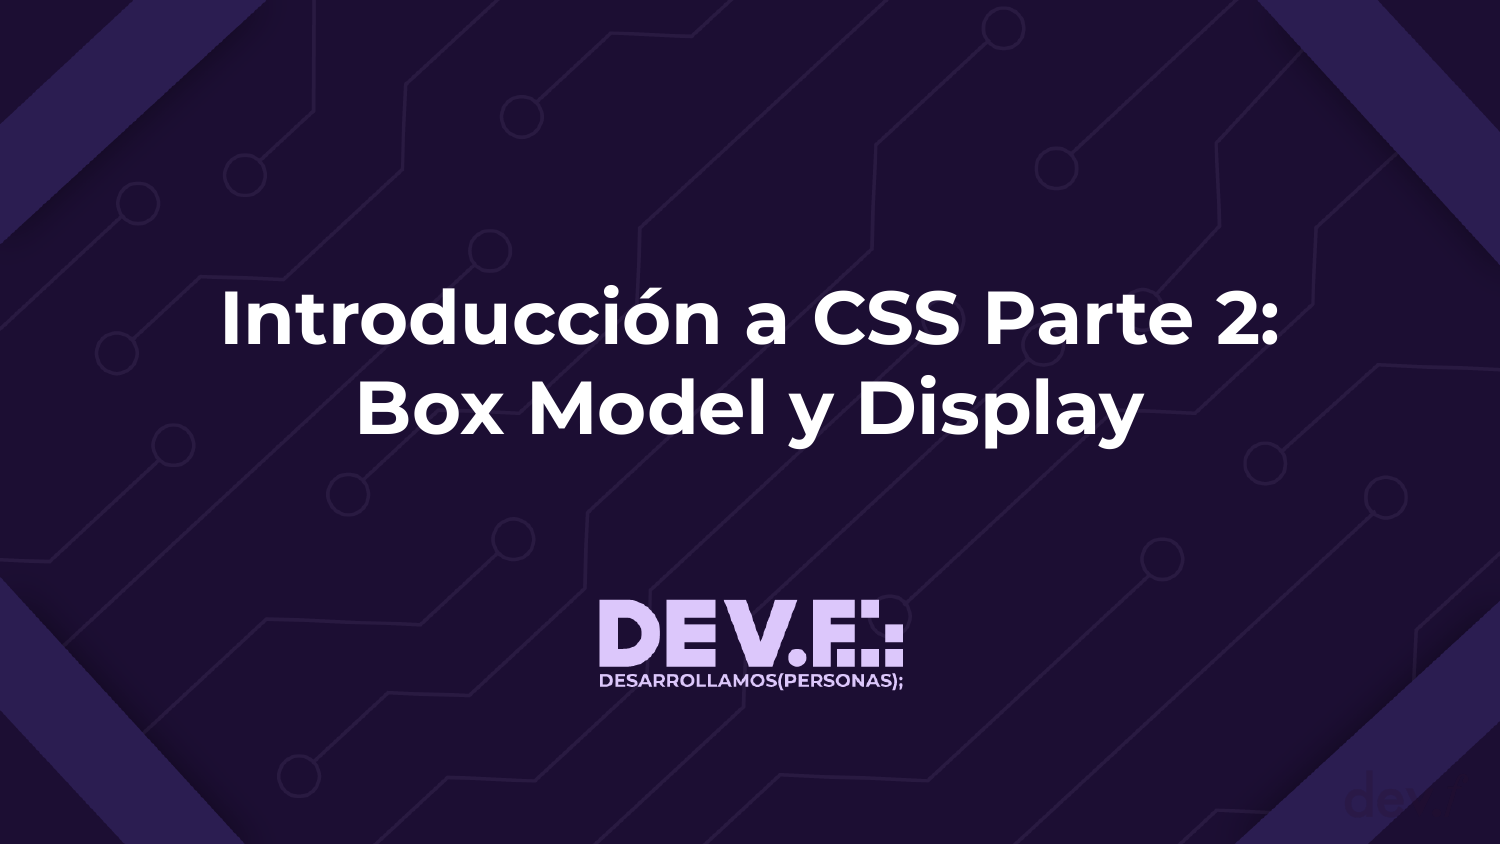

# Introducción a CSS Parte 2:
Box Model y Display